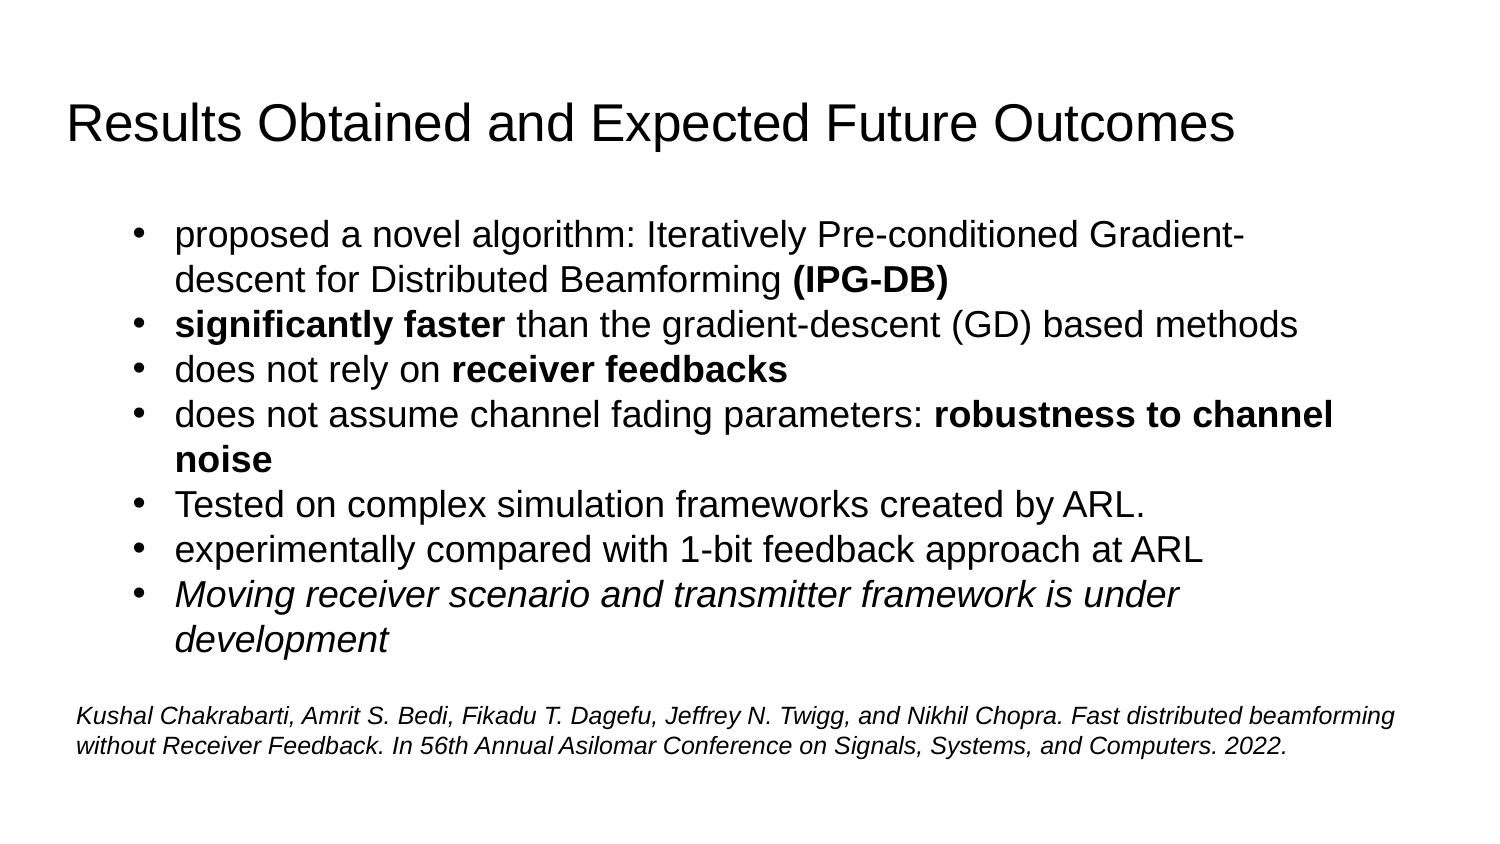

# Results Obtained and Expected Future Outcomes
proposed a novel algorithm: Iteratively Pre-conditioned Gradient-descent for Distributed Beamforming (IPG-DB)
significantly faster than the gradient-descent (GD) based methods
does not rely on receiver feedbacks
does not assume channel fading parameters: robustness to channel noise
Tested on complex simulation frameworks created by ARL.
experimentally compared with 1-bit feedback approach at ARL
Moving receiver scenario and transmitter framework is under development
Kushal Chakrabarti, Amrit S. Bedi, Fikadu T. Dagefu, Jeffrey N. Twigg, and Nikhil Chopra. Fast distributed beamforming without Receiver Feedback. In 56th Annual Asilomar Conference on Signals, Systems, and Computers. 2022.